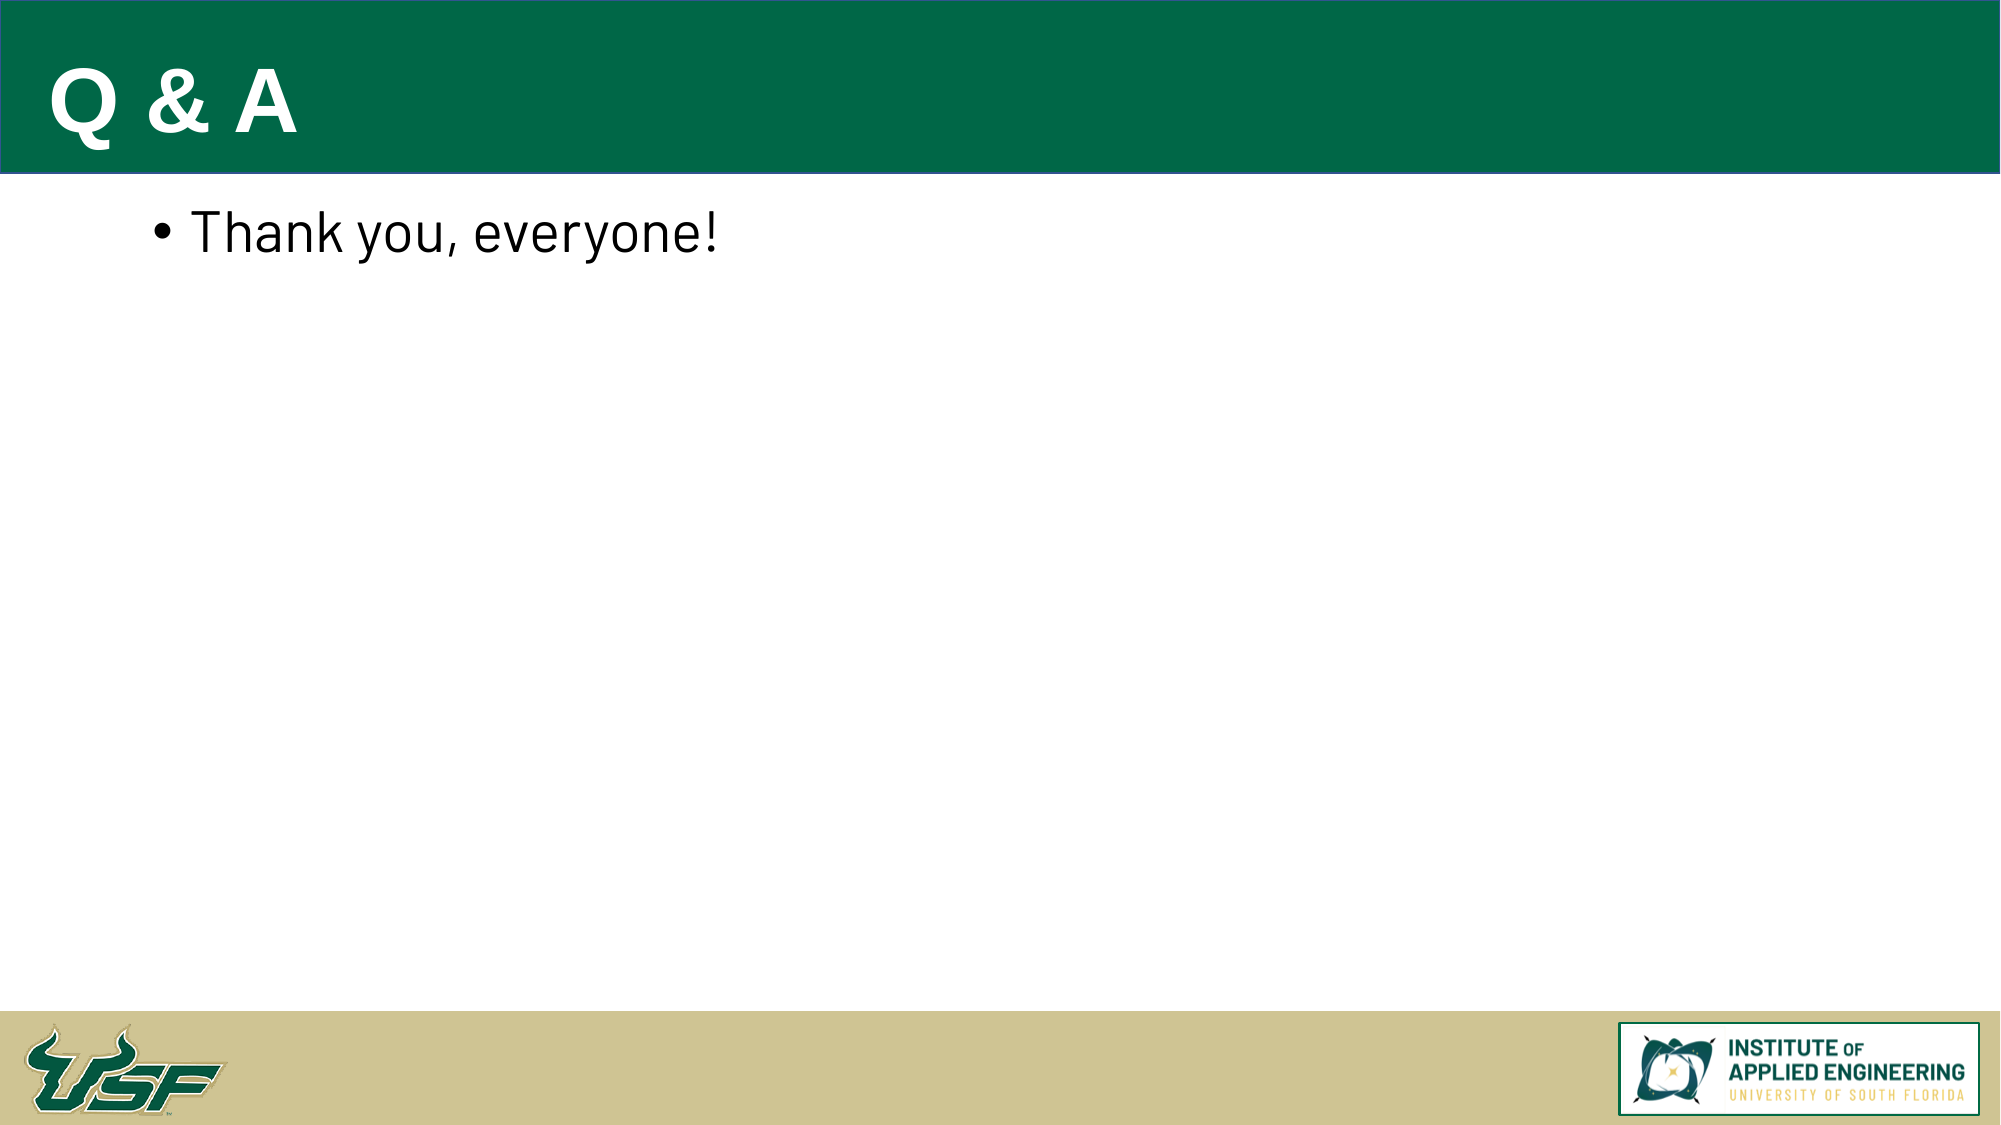

# Q & A
Thank you, everyone!